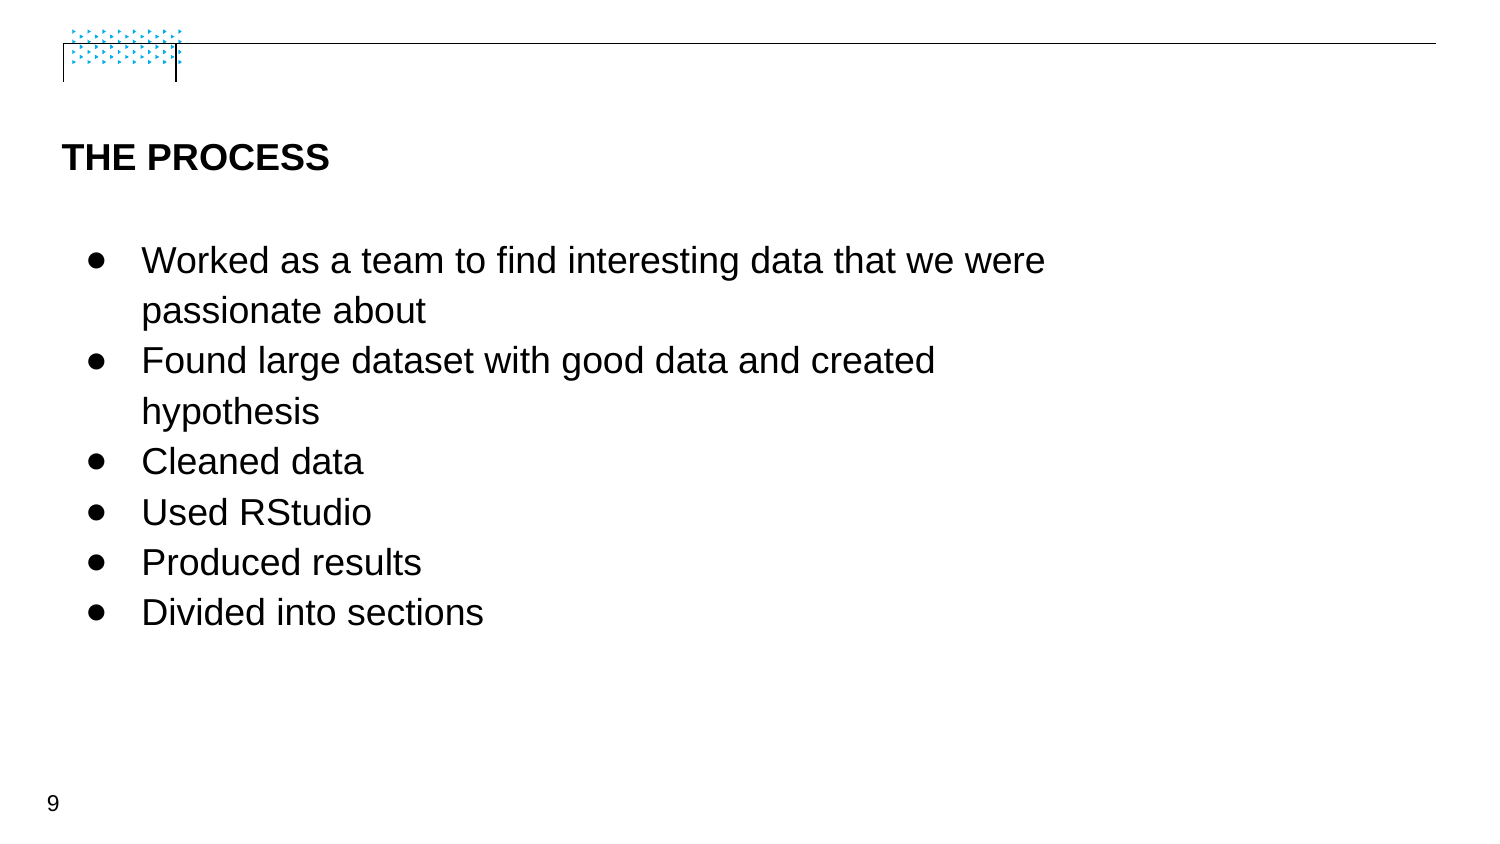

# THE PROCESS
Worked as a team to find interesting data that we were passionate about
Found large dataset with good data and created hypothesis
Cleaned data
Used RStudio
Produced results
Divided into sections
9